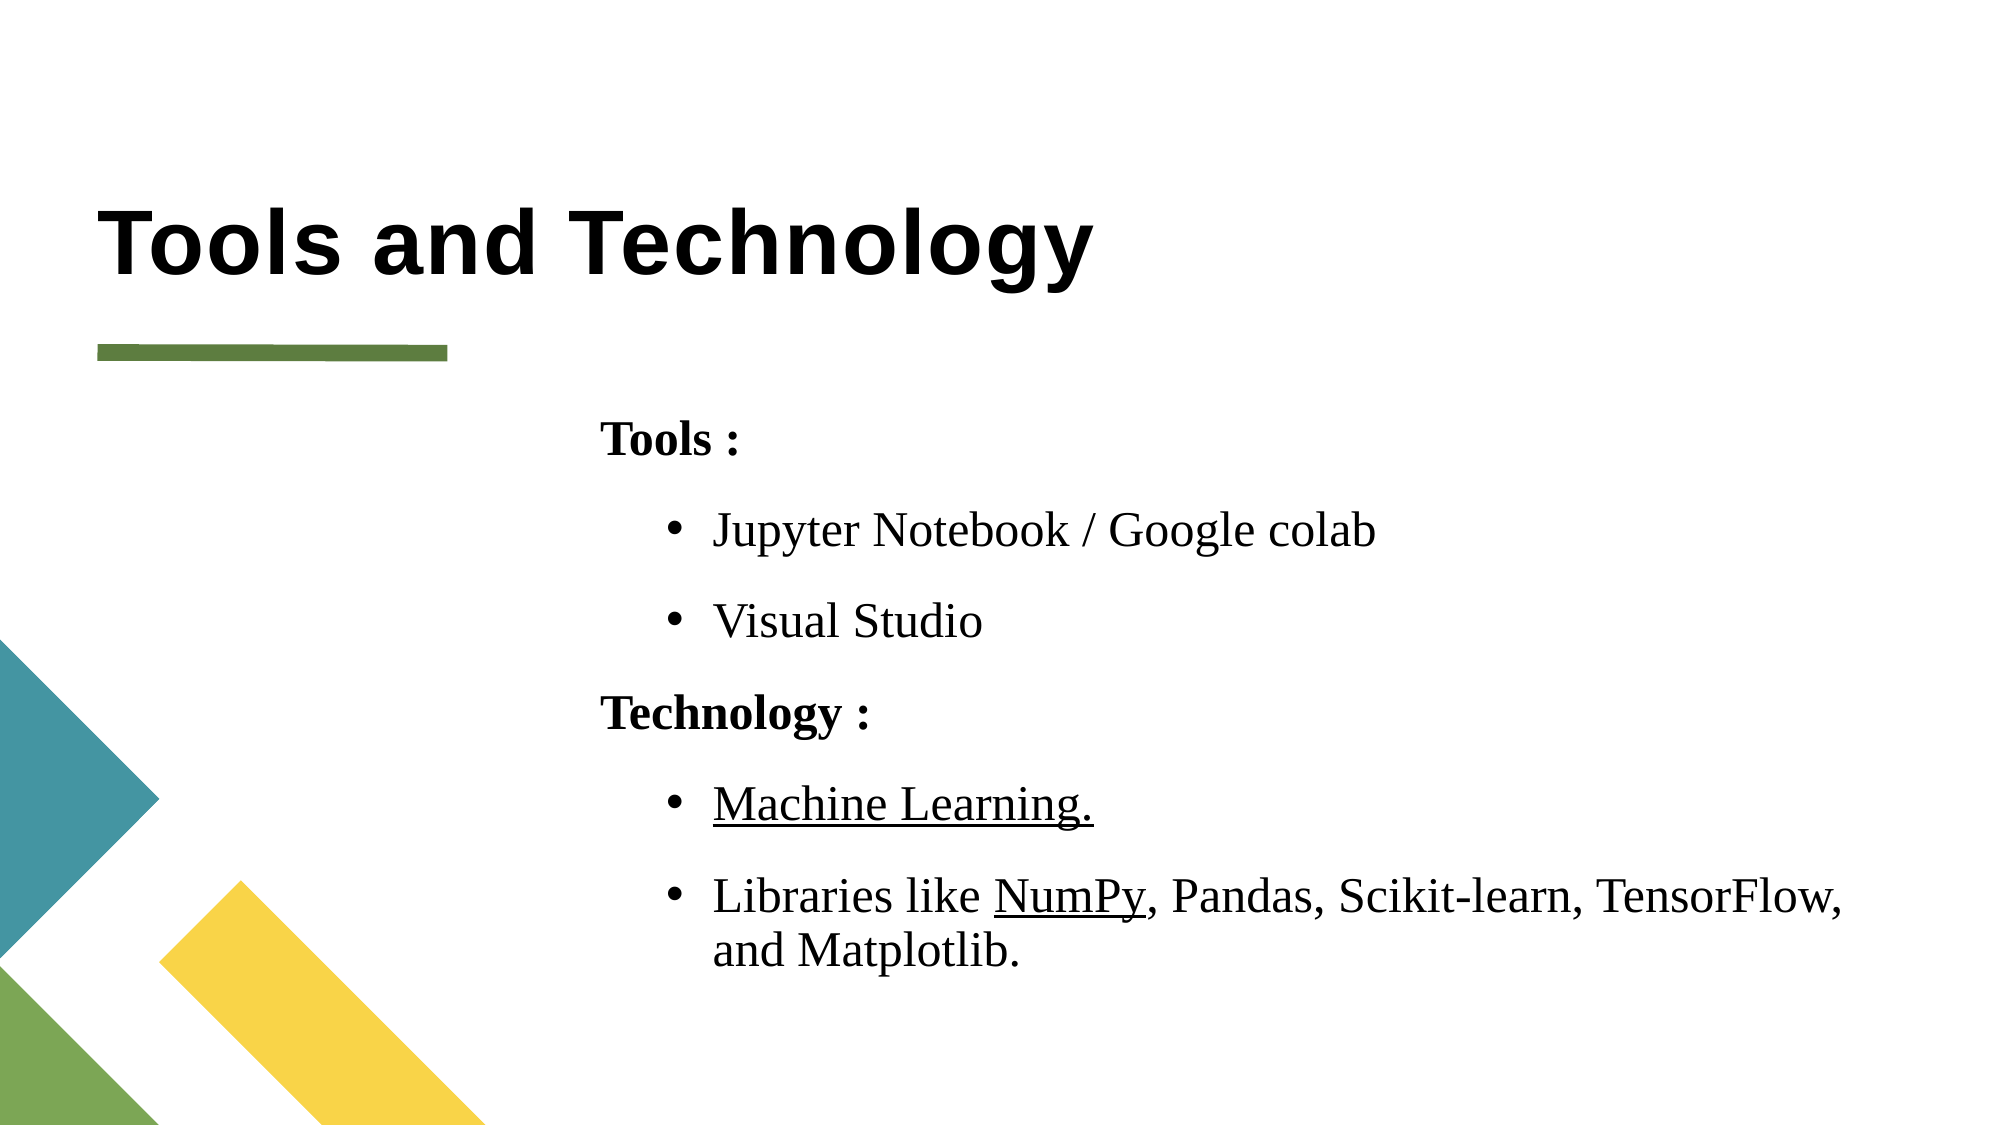

# Tools and Technology
Tools :
Jupyter Notebook / Google colab
Visual Studio
Technology :
Machine Learning.
Libraries like NumPy, Pandas, Scikit-learn, TensorFlow, and Matplotlib.